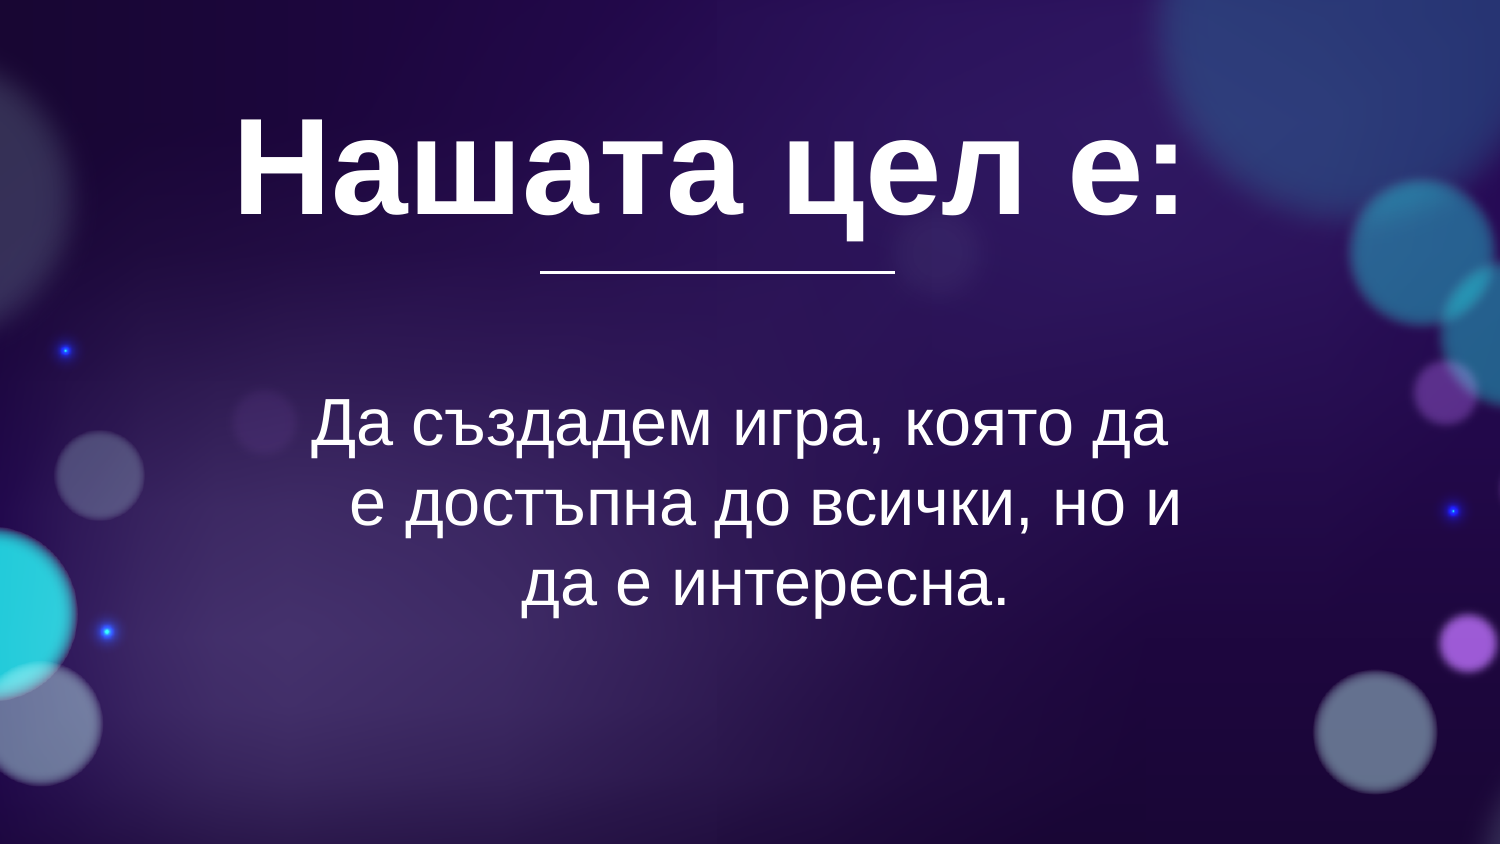

# Нашата цел е:
Да създадем игра, която да е достъпна до всички, но и да е интересна.